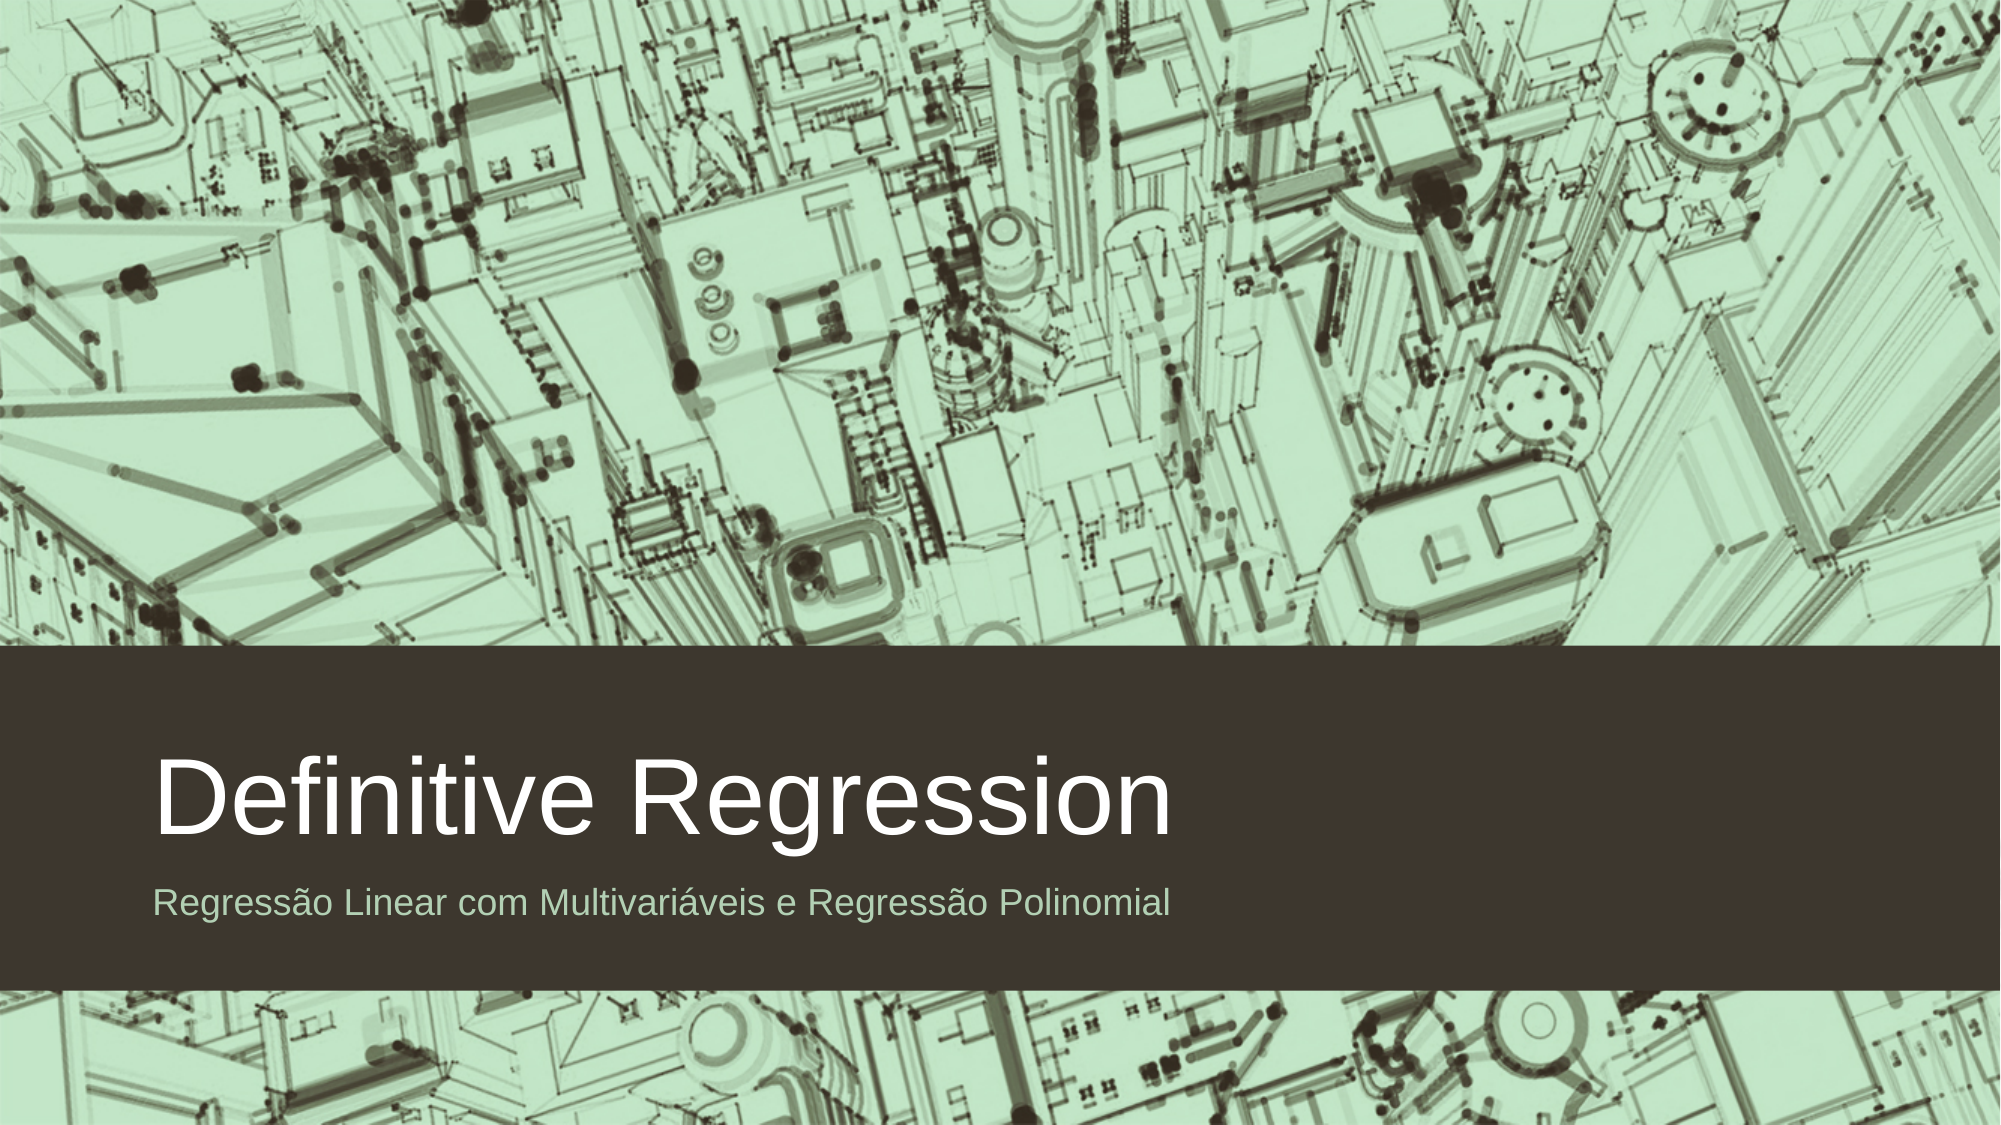

# Definitive Regression
Regressão Linear com Multivariáveis e Regressão Polinomial